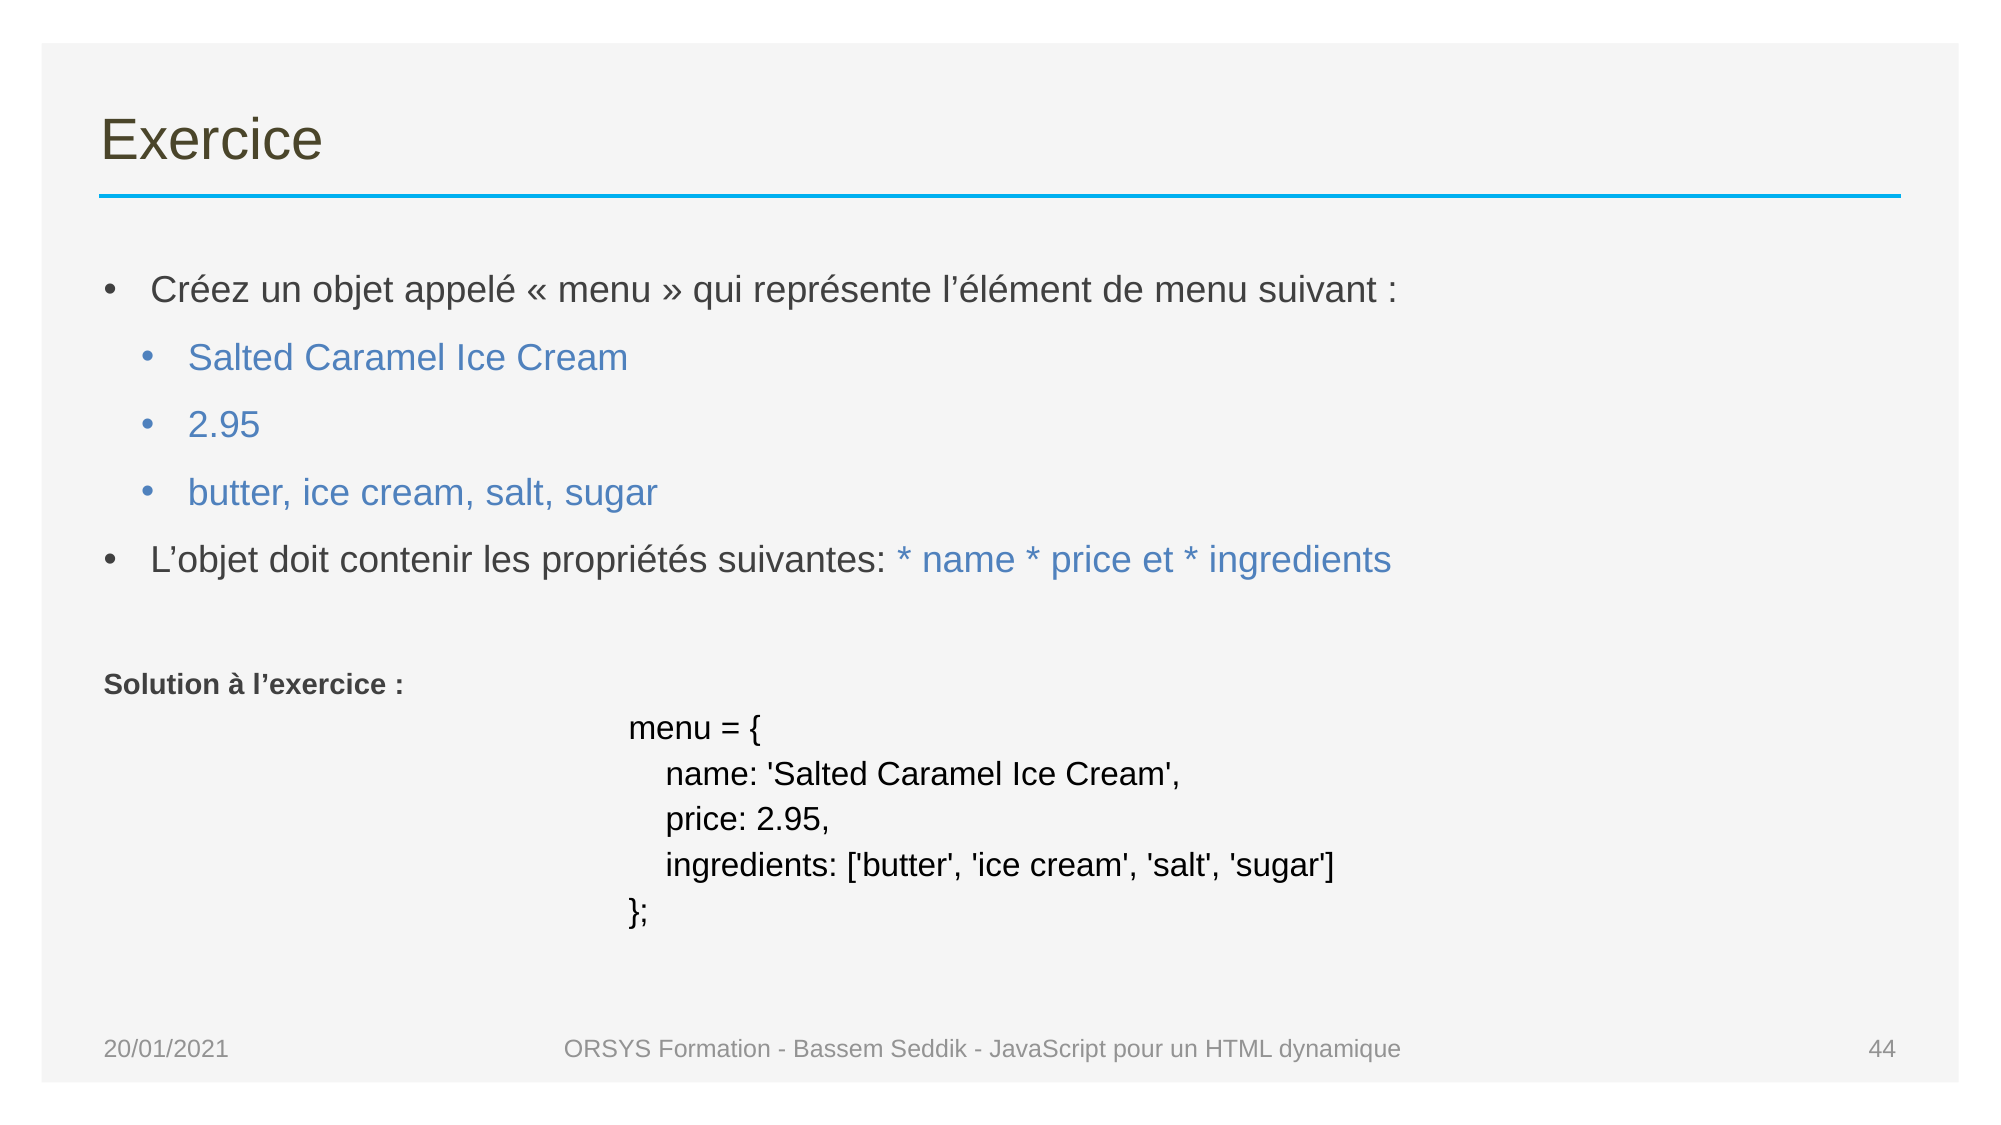

# Exercice
Créez un objet appelé « menu » qui représente l’élément de menu suivant :
Salted Caramel Ice Cream
2.95
butter, ice cream, salt, sugar
L’objet doit contenir les propriétés suivantes: * name * price et * ingredients

Solution à l’exercice :
menu = {
    name: 'Salted Caramel Ice Cream',
    price: 2.95,
    ingredients: ['butter', 'ice cream', 'salt', 'sugar']
};

20/01/2021
ORSYS Formation - Bassem Seddik - JavaScript pour un HTML dynamique
44